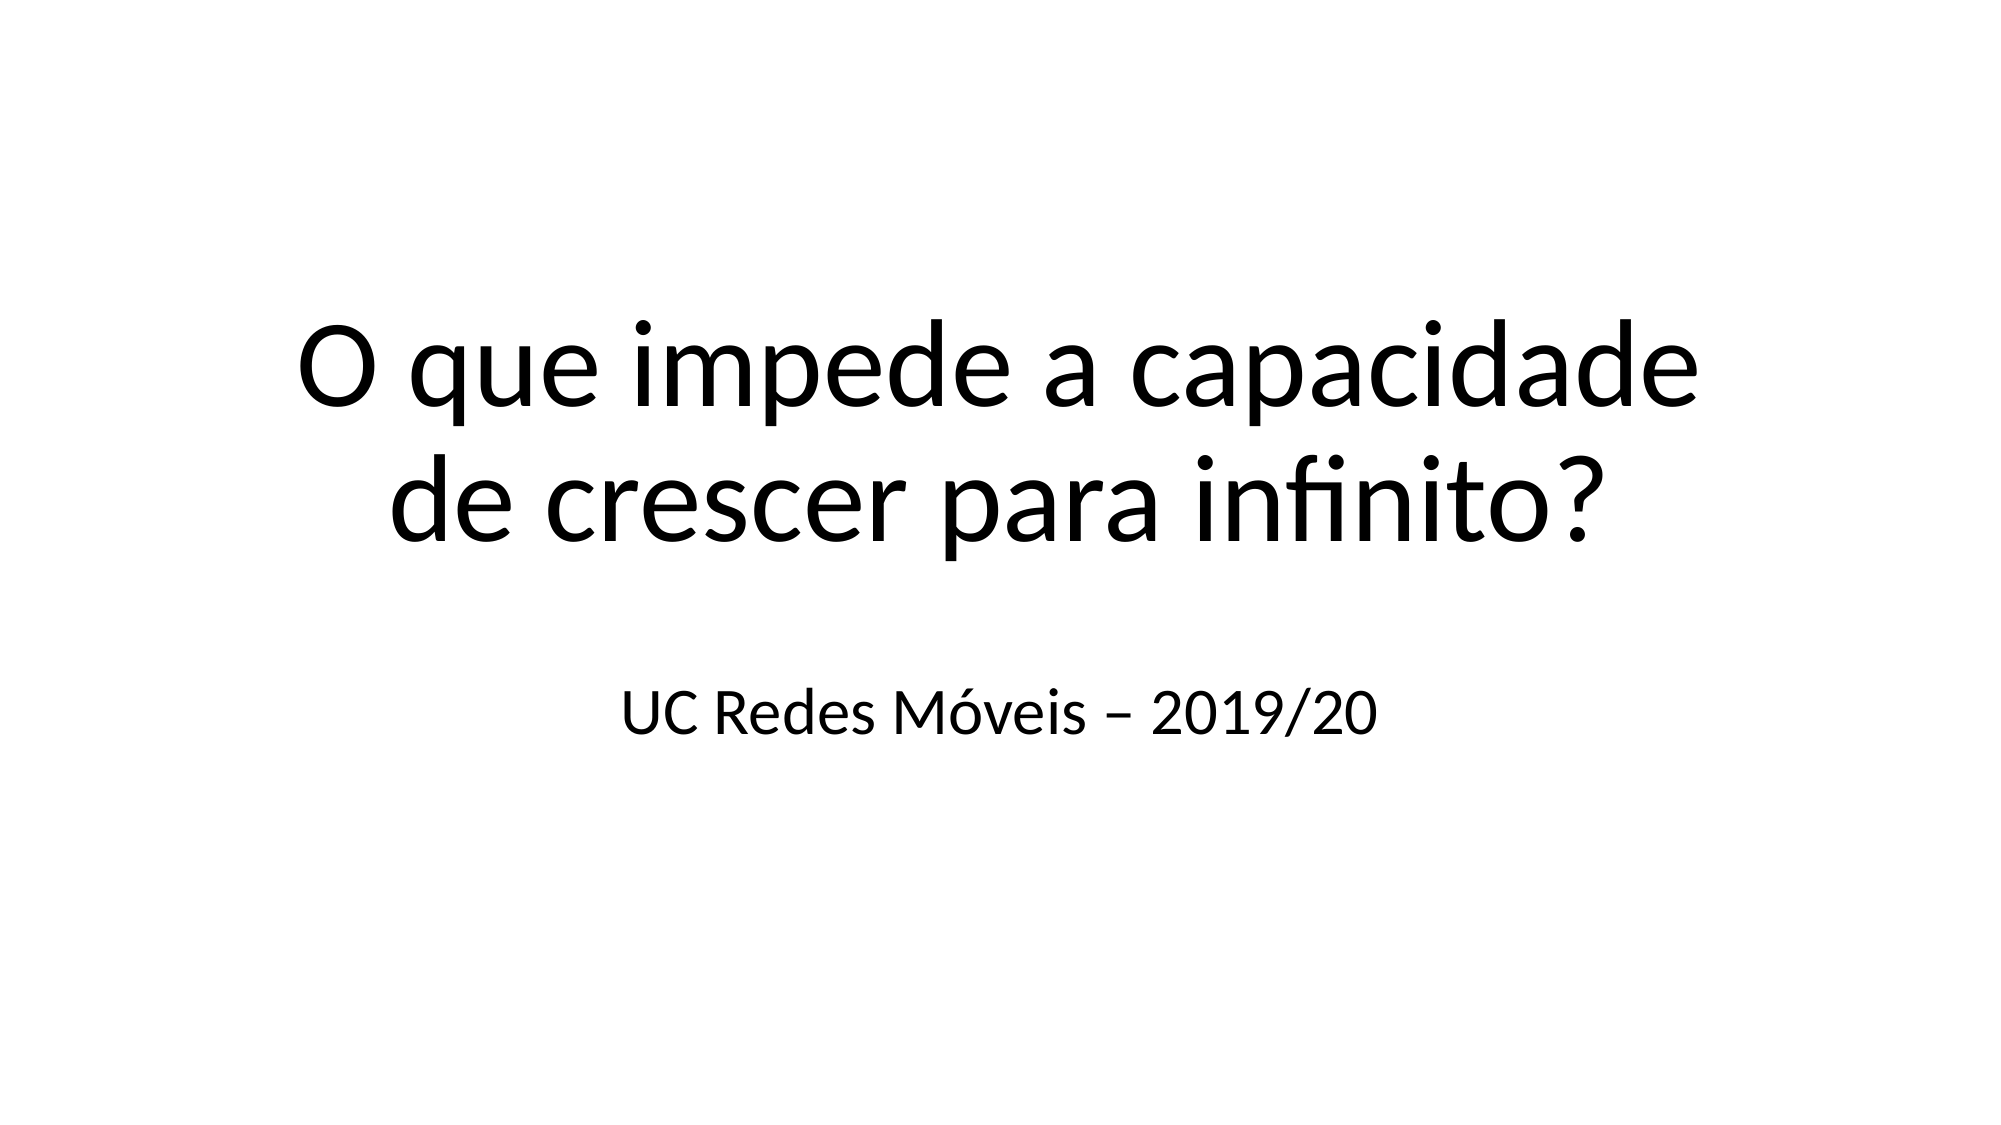

# O que impede a capacidade de crescer para infinito?
UC Redes Móveis – 2019/20